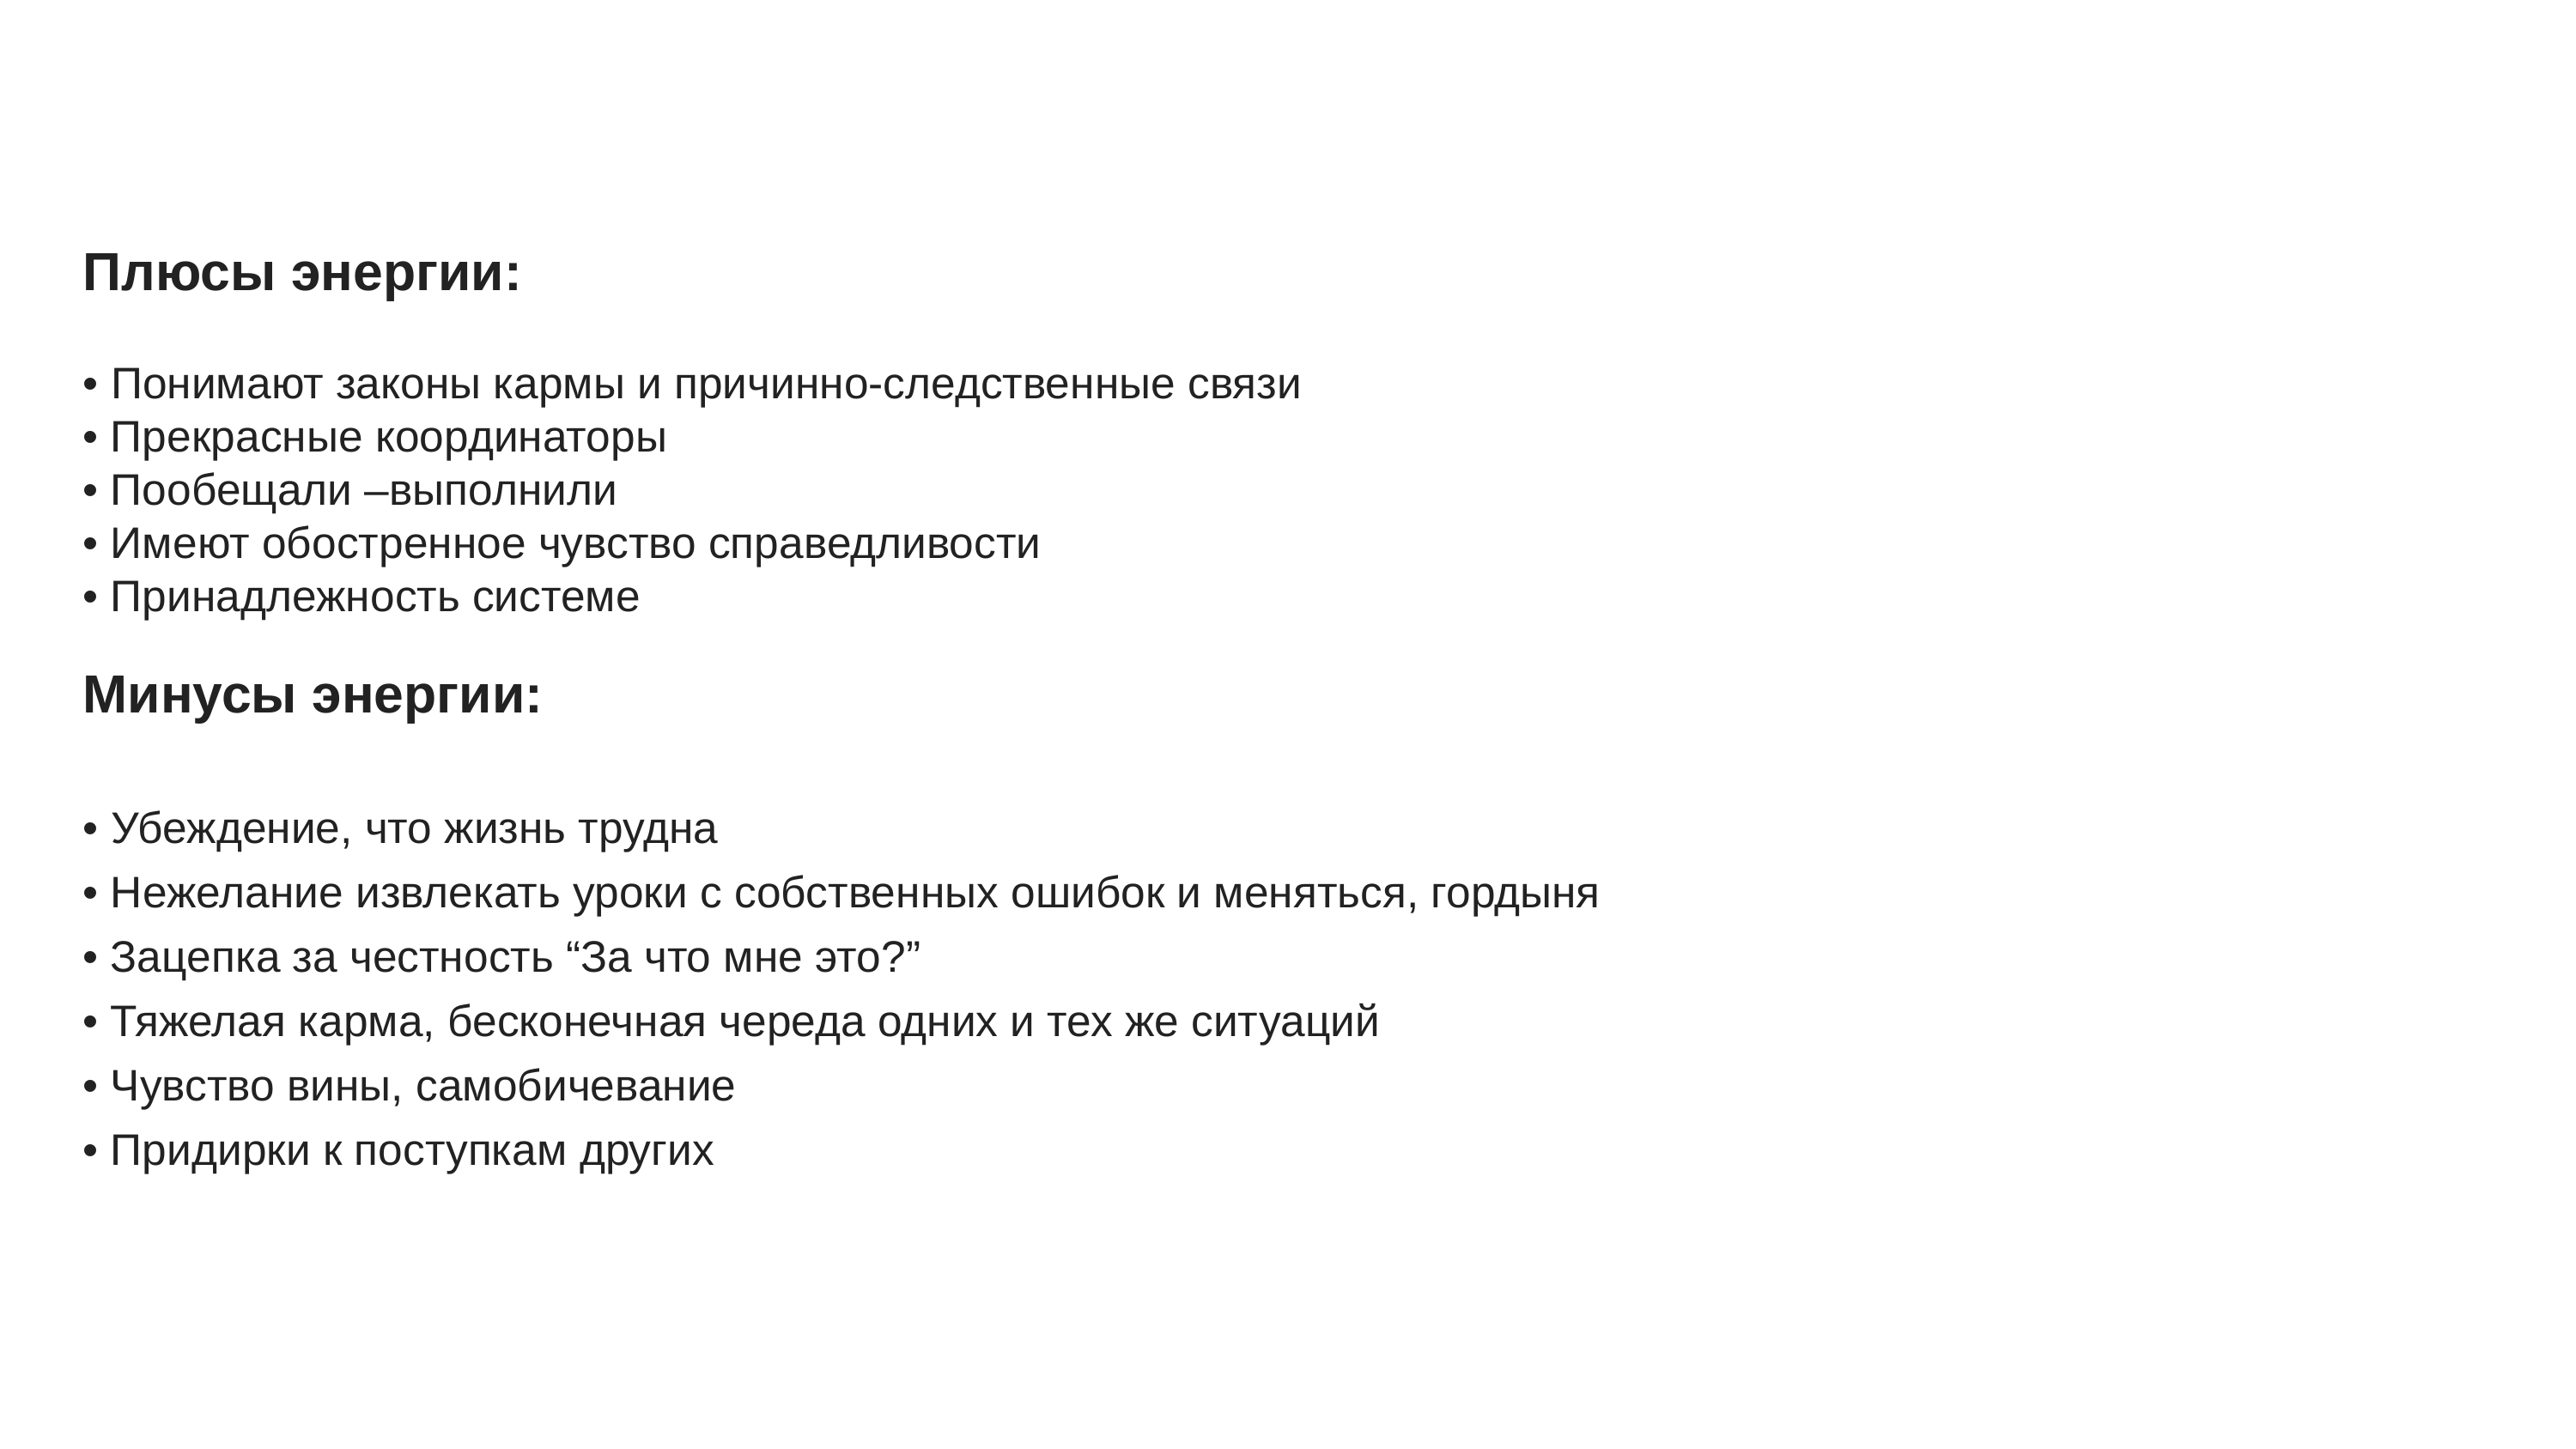

Плюсы энергии:

• Понимают законы кармы и причинно-следственные связи
• Прекрасные координаторы
• Пообещали –выполнили
• Имеют обостренное чувство справедливости
• Принадлежность системе
Минусы энергии:
• Убеждение, что жизнь трудна
• Нежелание извлекать уроки с собственных ошибок и меняться, гордыня
• Зацепка за честность “За что мне это?”
• Тяжелая карма, бесконечная череда одних и тех же ситуаций
• Чувство вины, самобичевание
• Придирки к поступкам других